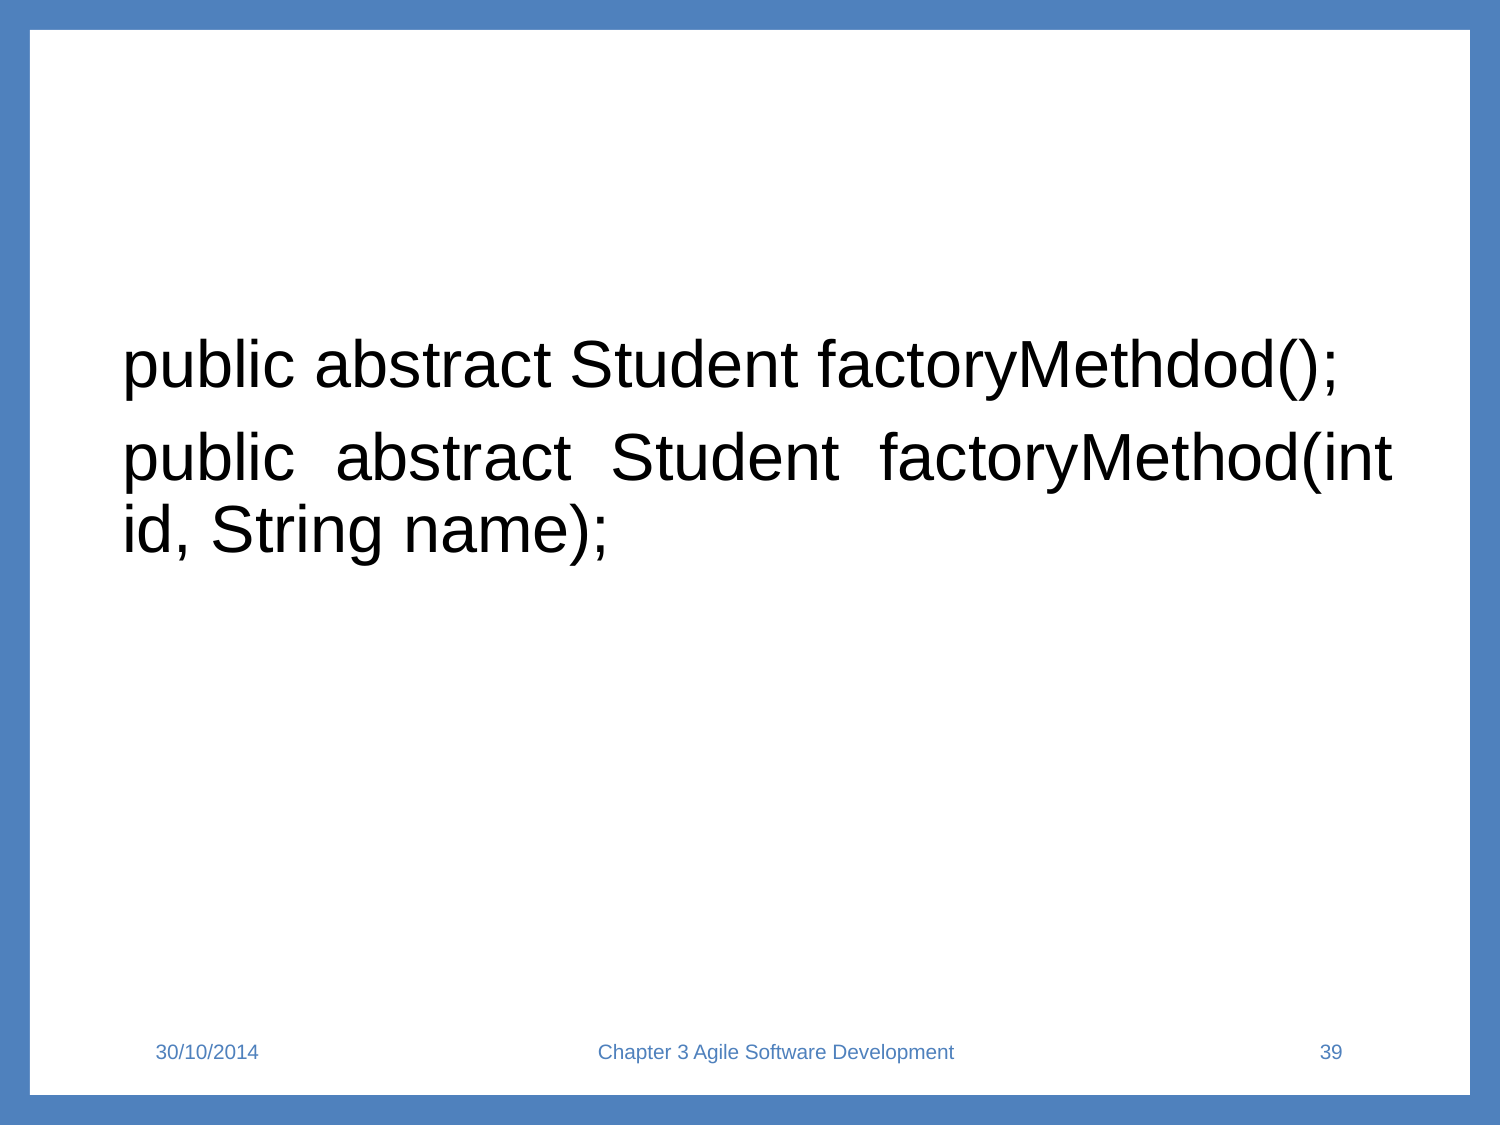

#
public abstract Student factoryMethdod();
public abstract Student factoryMethod(int id, String name);
30/10/2014
Chapter 3 Agile Software Development
39